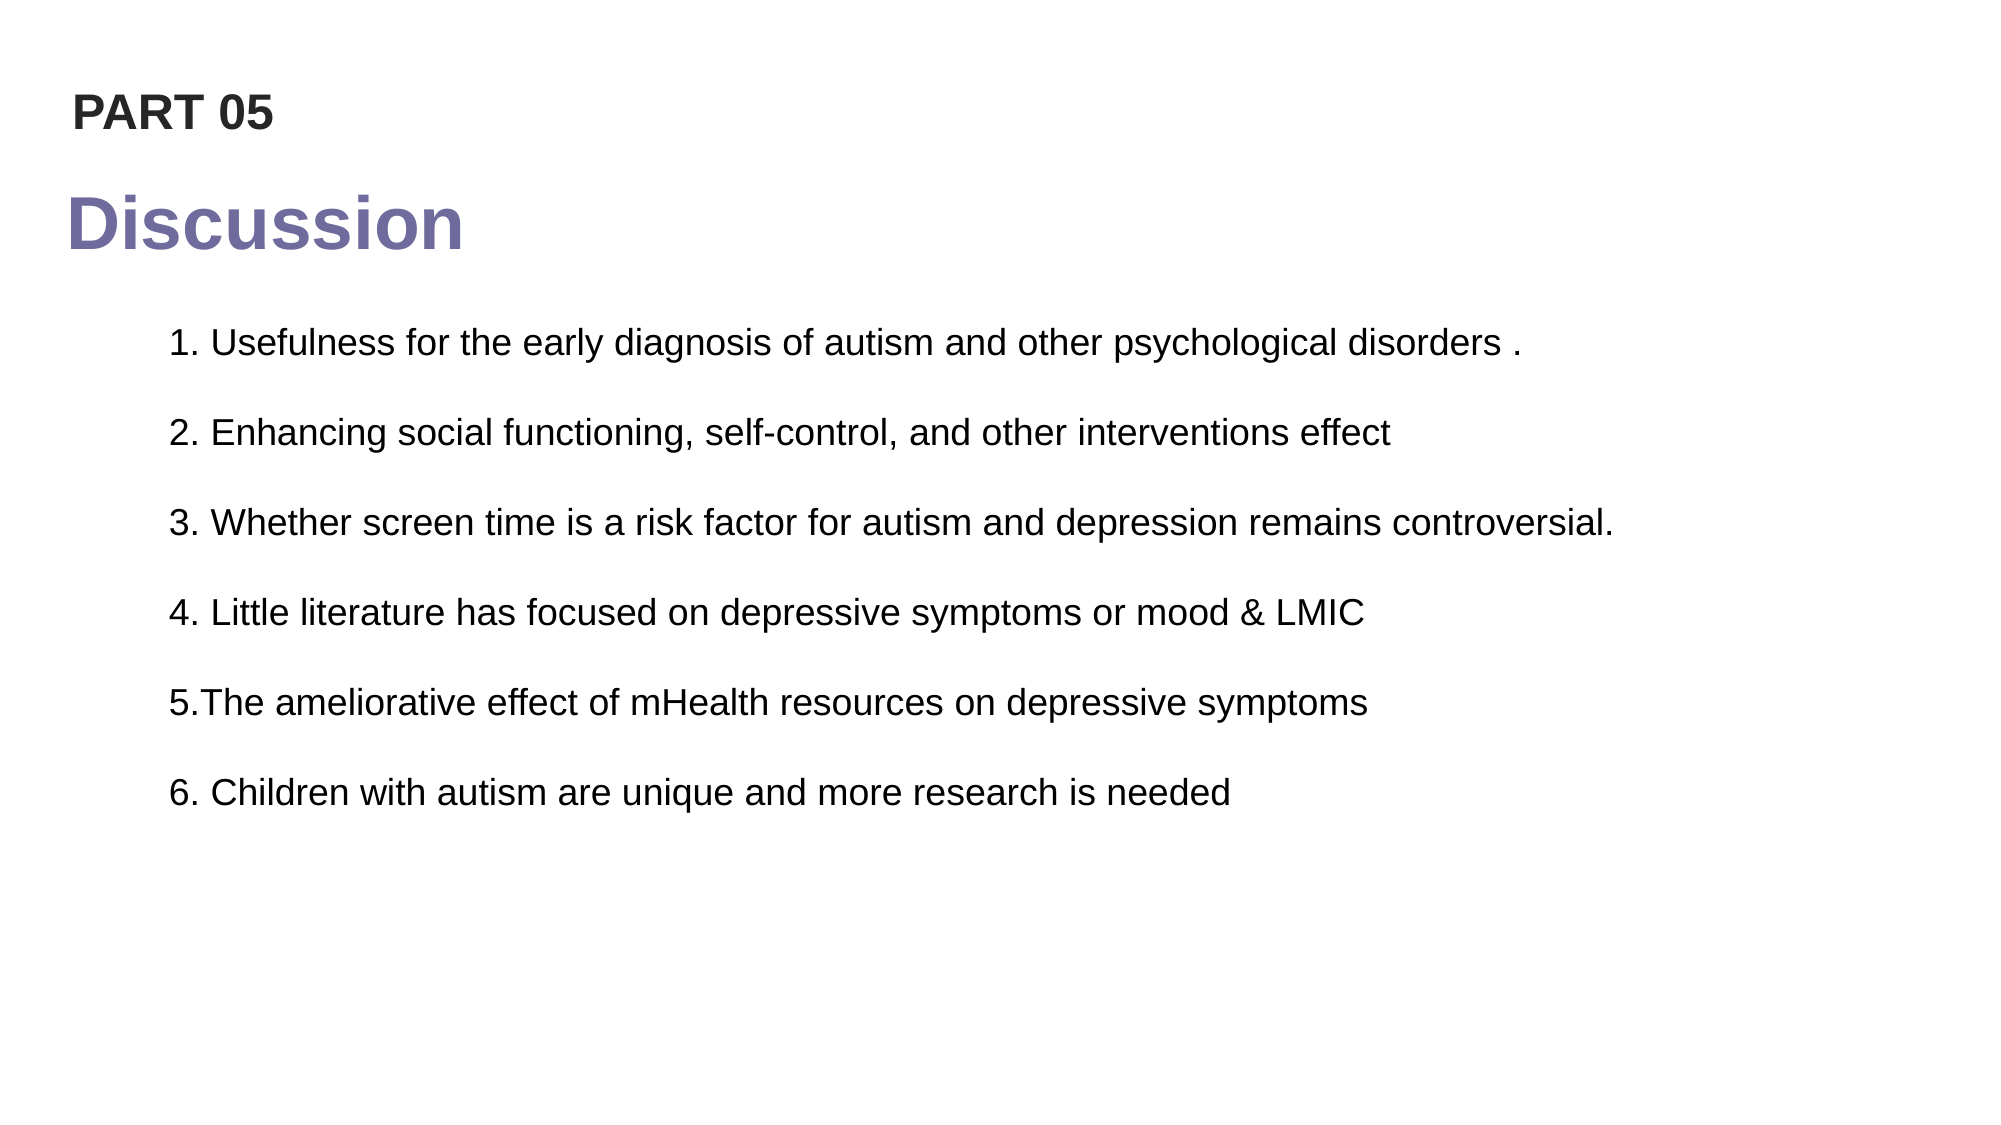

PART 05
Discussion
1. Usefulness for the early diagnosis of autism and other psychological disorders .

2. Enhancing social functioning, self-control, and other interventions effect

3. Whether screen time is a risk factor for autism and depression remains controversial.

4. Little literature has focused on depressive symptoms or mood & LMIC

5.The ameliorative effect of mHealth resources on depressive symptoms

6. Children with autism are unique and more research is needed